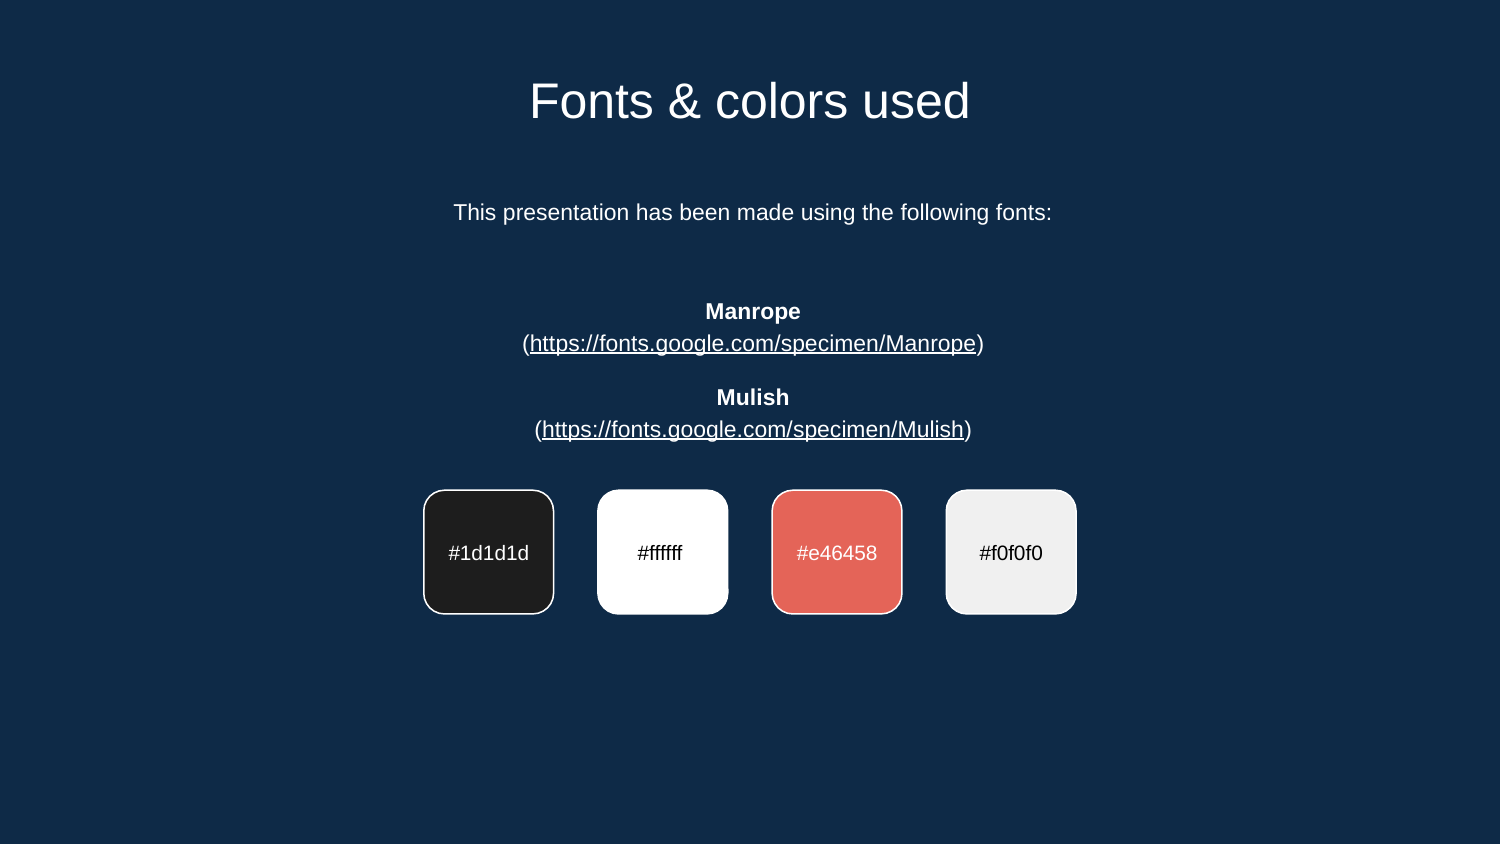

# Fonts & colors used
This presentation has been made using the following fonts:

Manrope
(https://fonts.google.com/specimen/Manrope)

Mulish
(https://fonts.google.com/specimen/Mulish)

#1d1d1d
#ffffff
#e46458
#f0f0f0